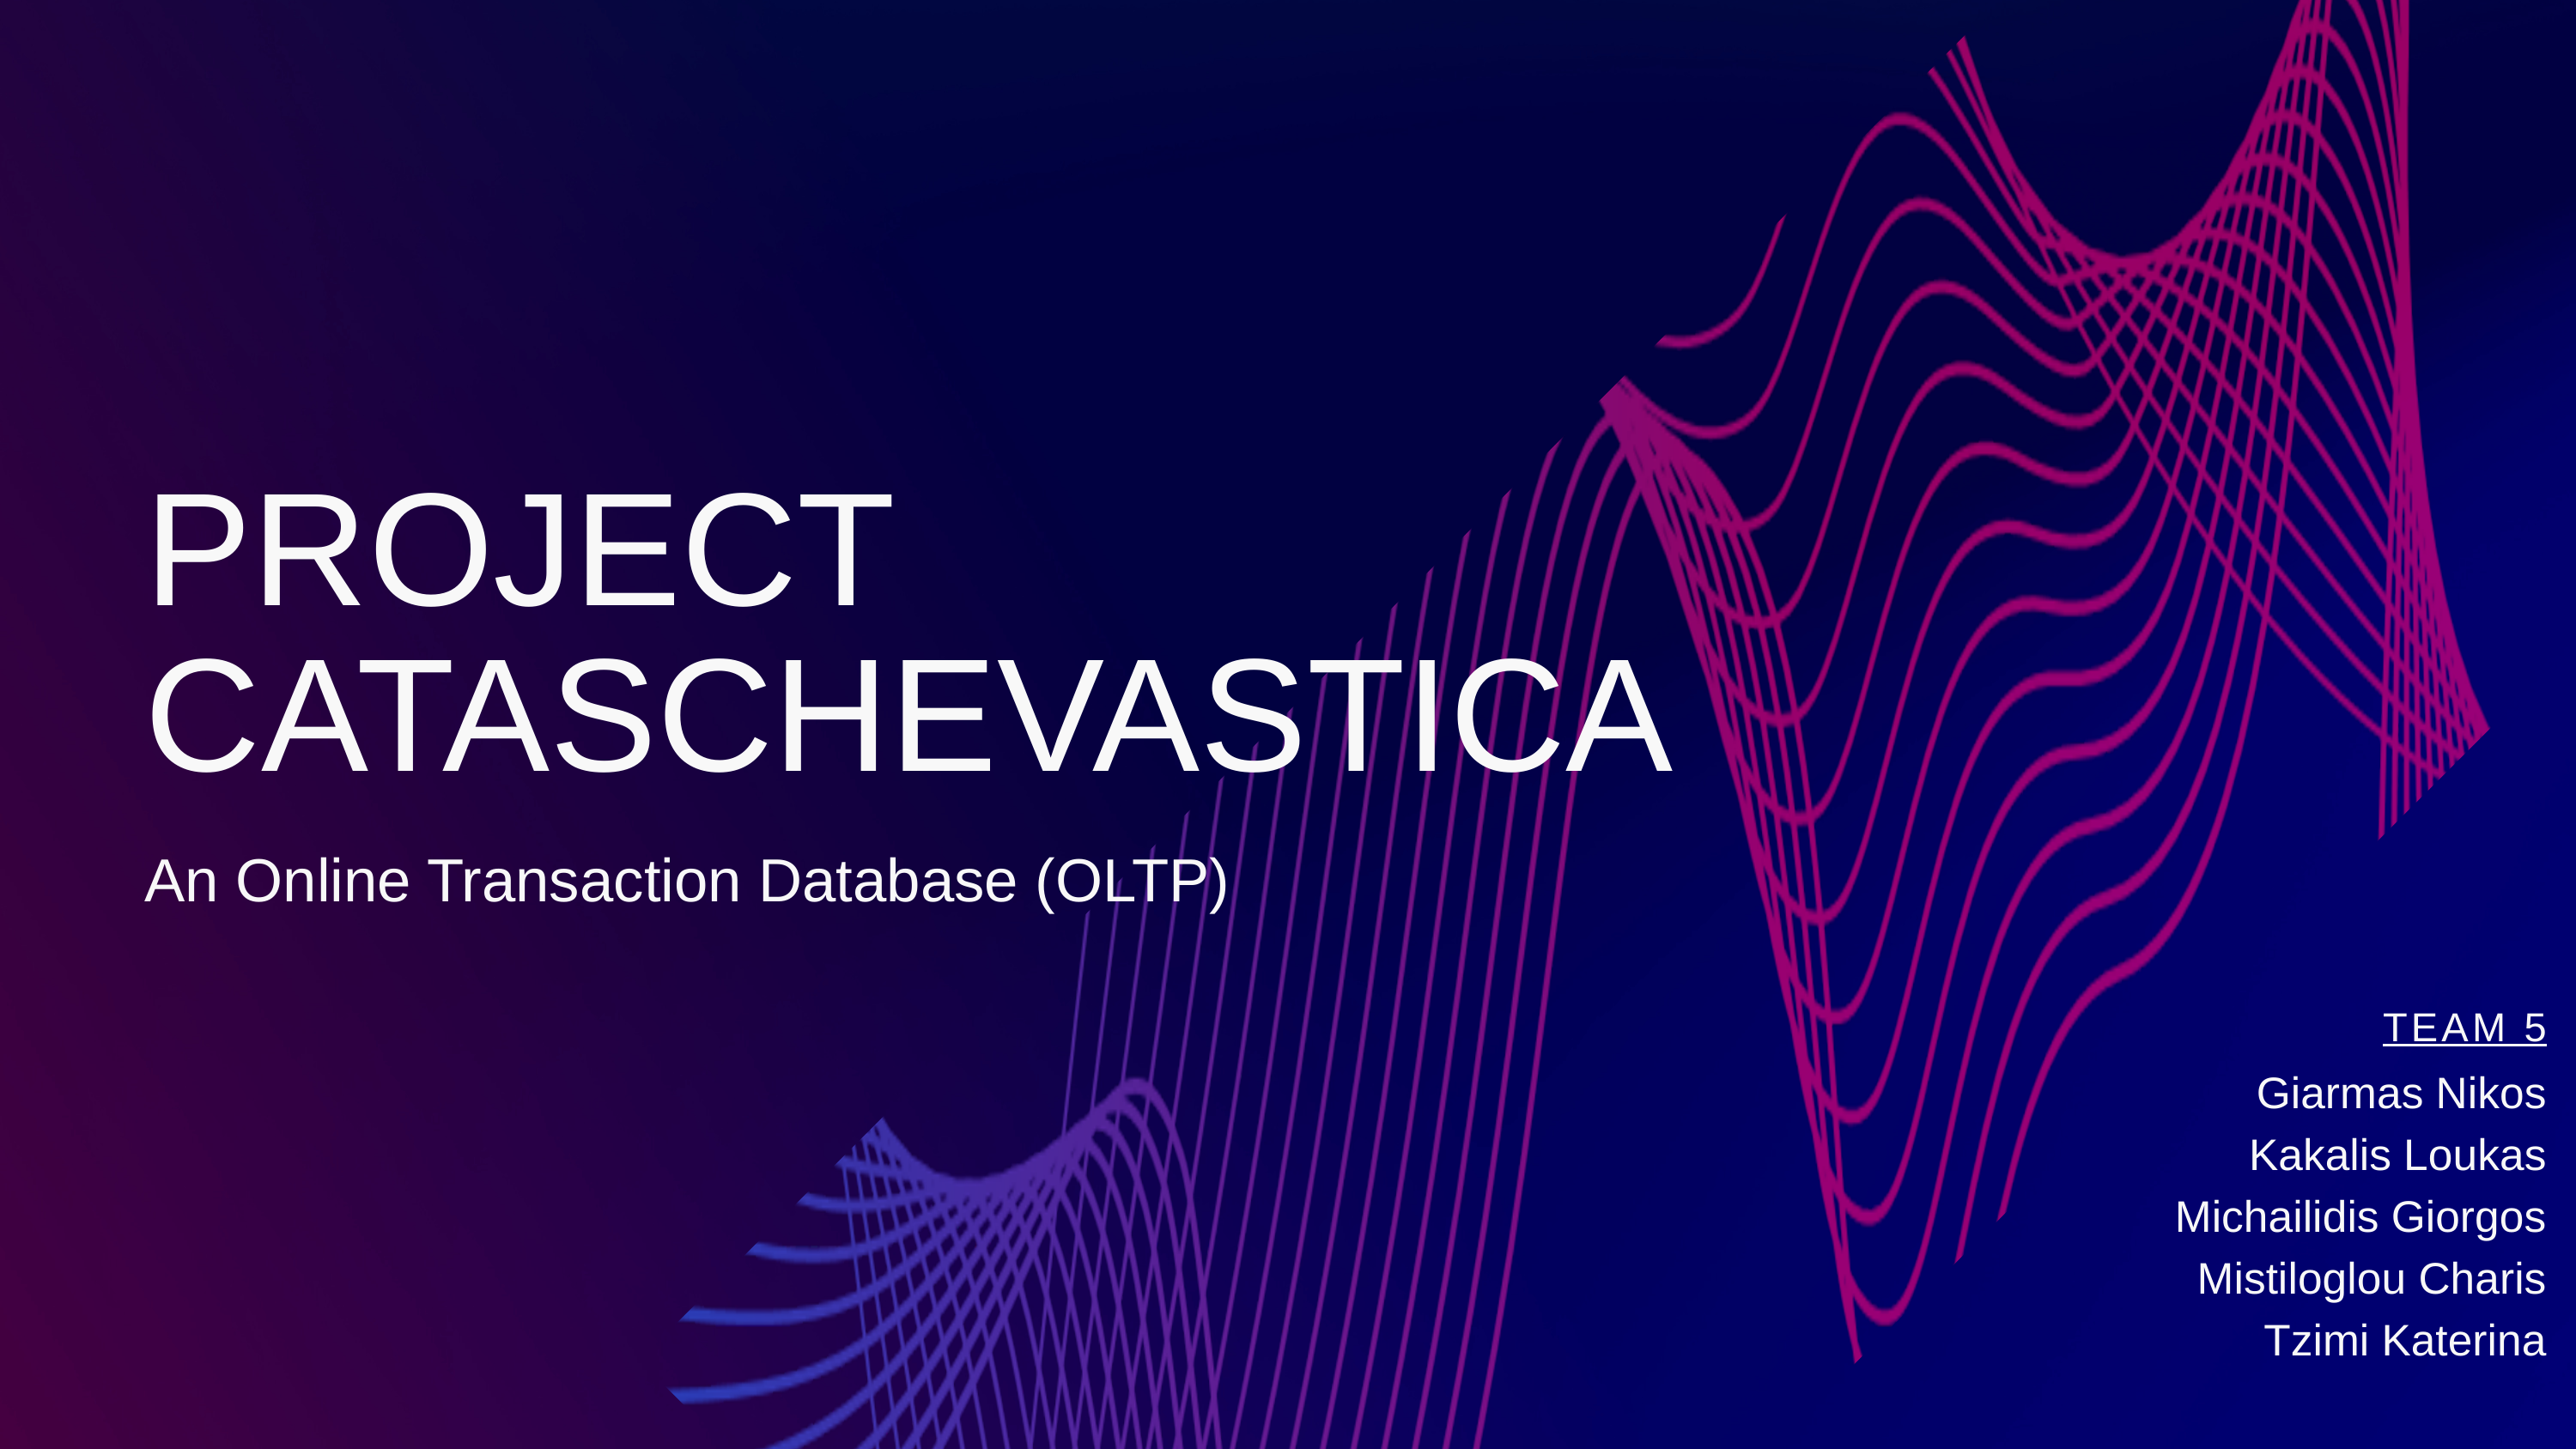

PROJECT CATASCHEVASTICA
An Online Transaction Database (OLTP)
 TEAM 5
Giarmas Nikos
Kakalis Loukas
Michailidis Giorgos
Mistiloglou Charis
Tzimi Katerina